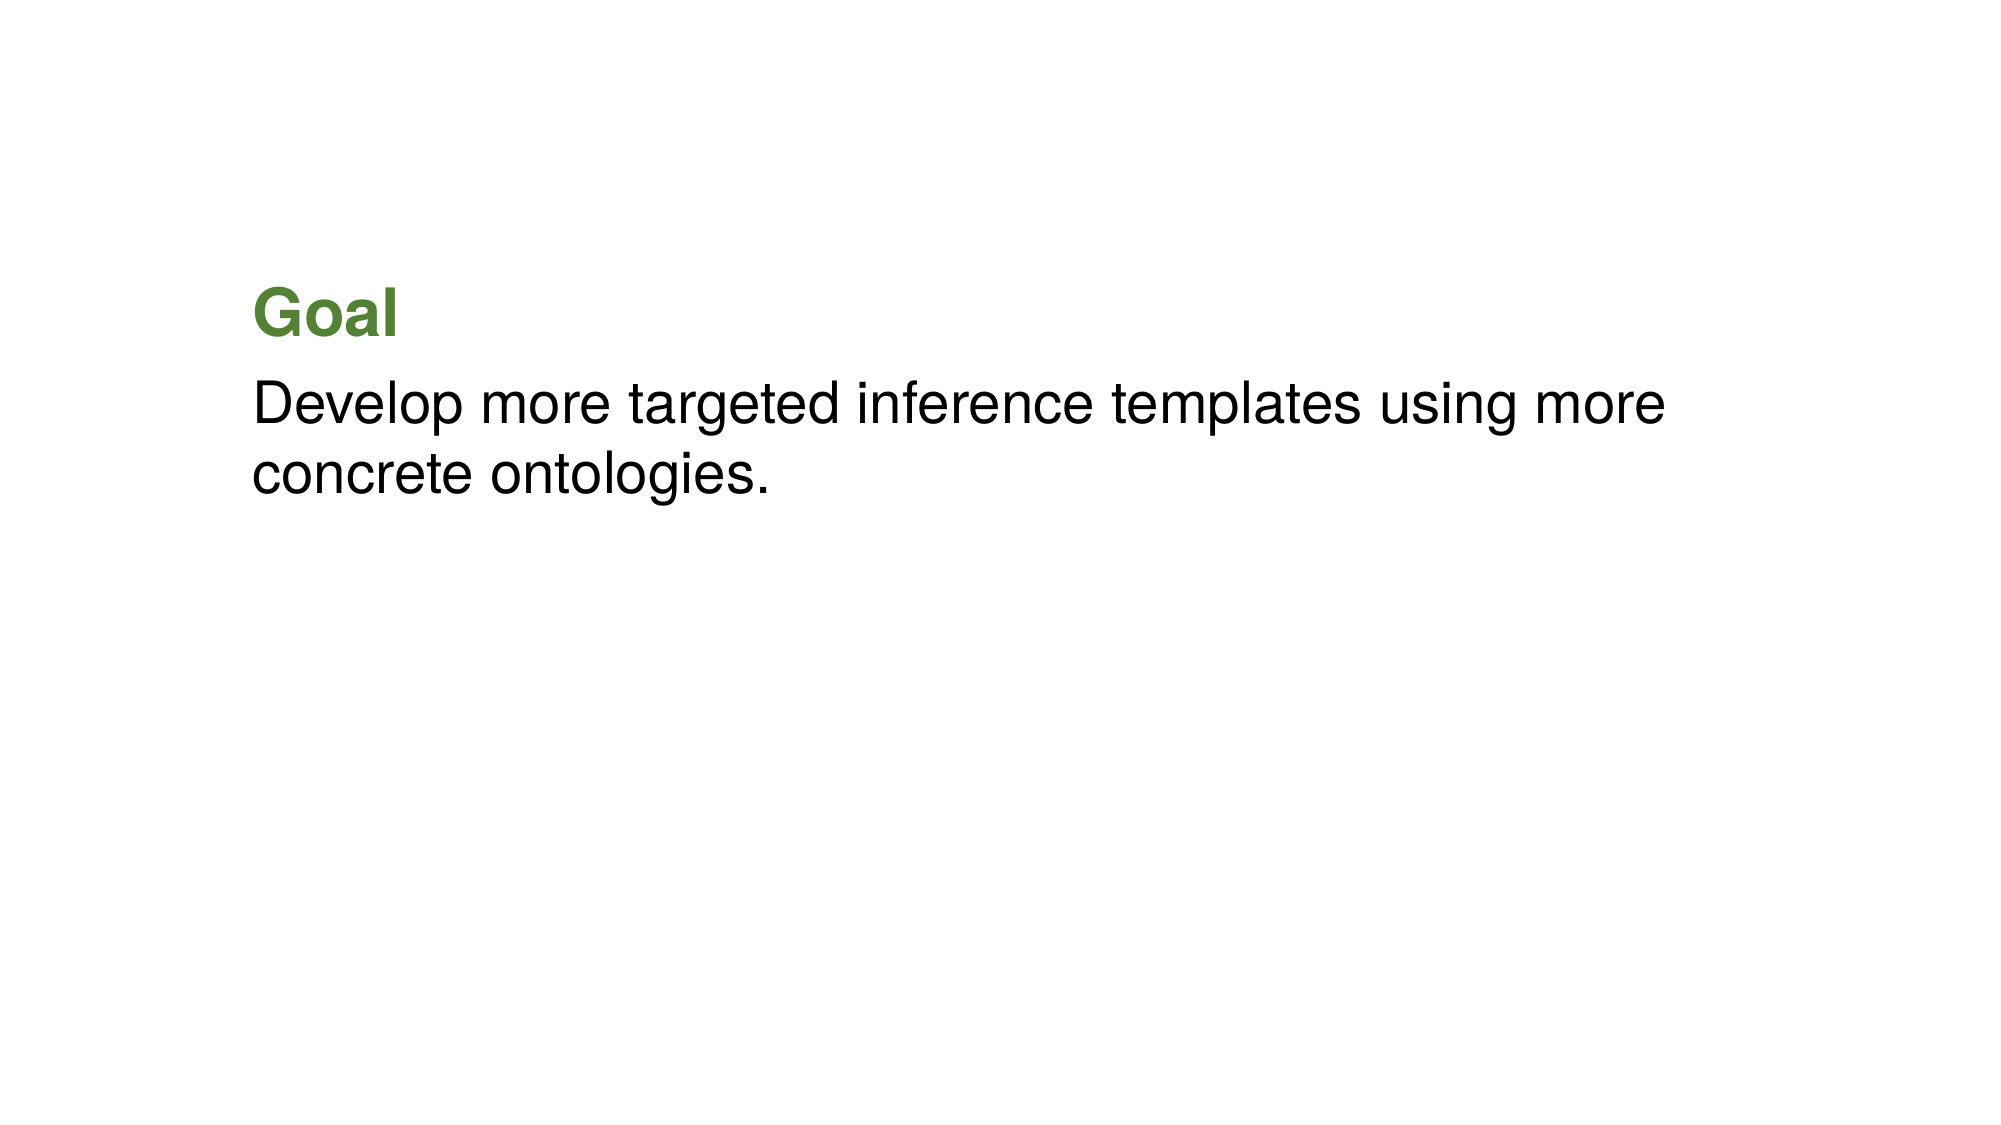

Goal
Develop more targeted inference templates using more concrete ontologies.